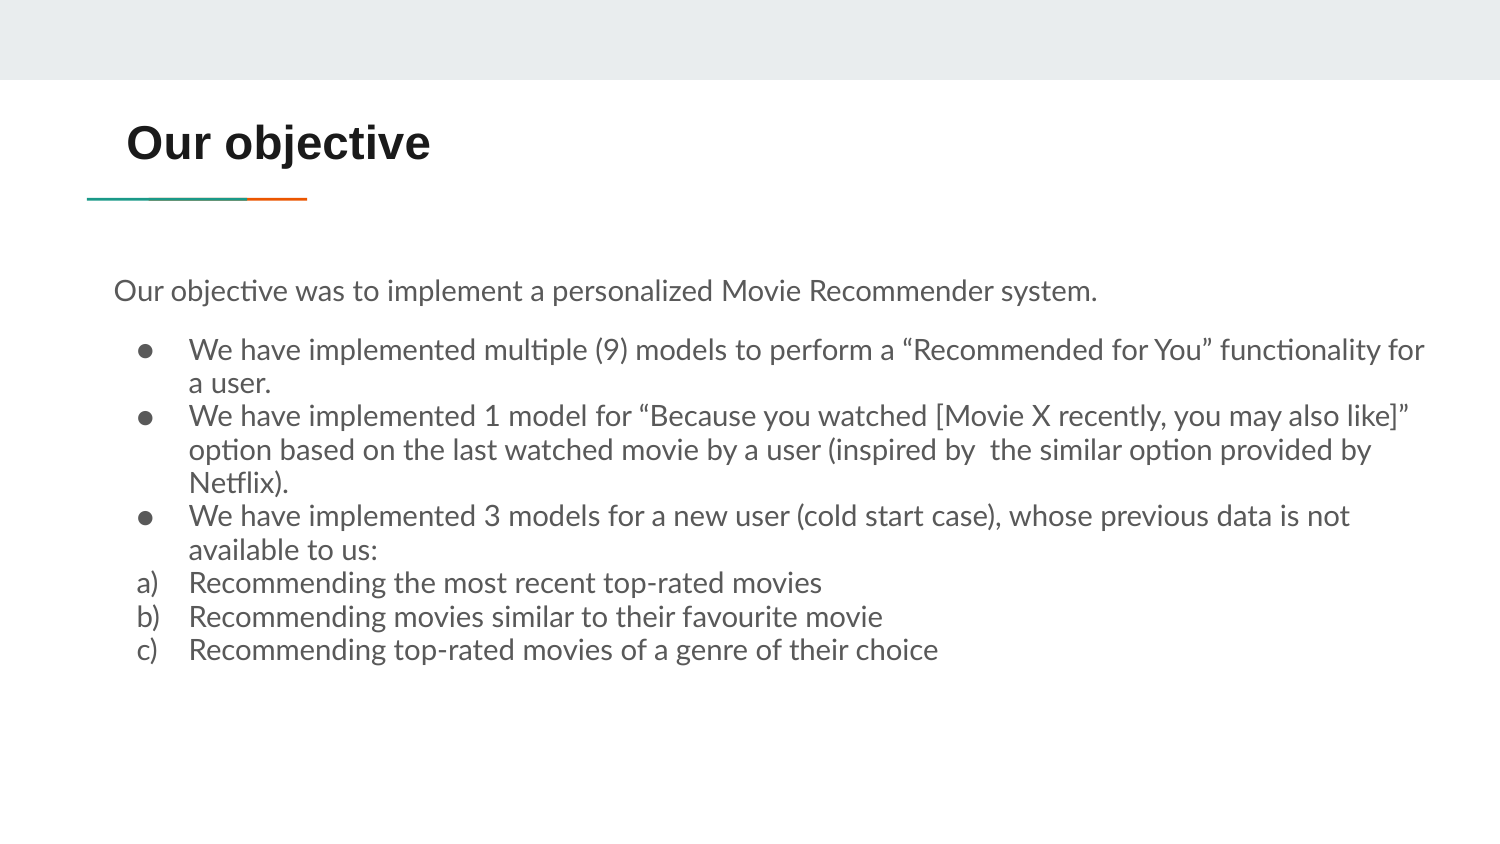

# Our objective
Our objective was to implement a personalized Movie Recommender system.
We have implemented multiple (9) models to perform a “Recommended for You” functionality for a user.
We have implemented 1 model for “Because you watched [Movie X recently, you may also like]” option based on the last watched movie by a user (inspired by  the similar option provided by Netflix).
We have implemented 3 models for a new user (cold start case), whose previous data is not available to us:
Recommending the most recent top-rated movies
Recommending movies similar to their favourite movie
Recommending top-rated movies of a genre of their choice